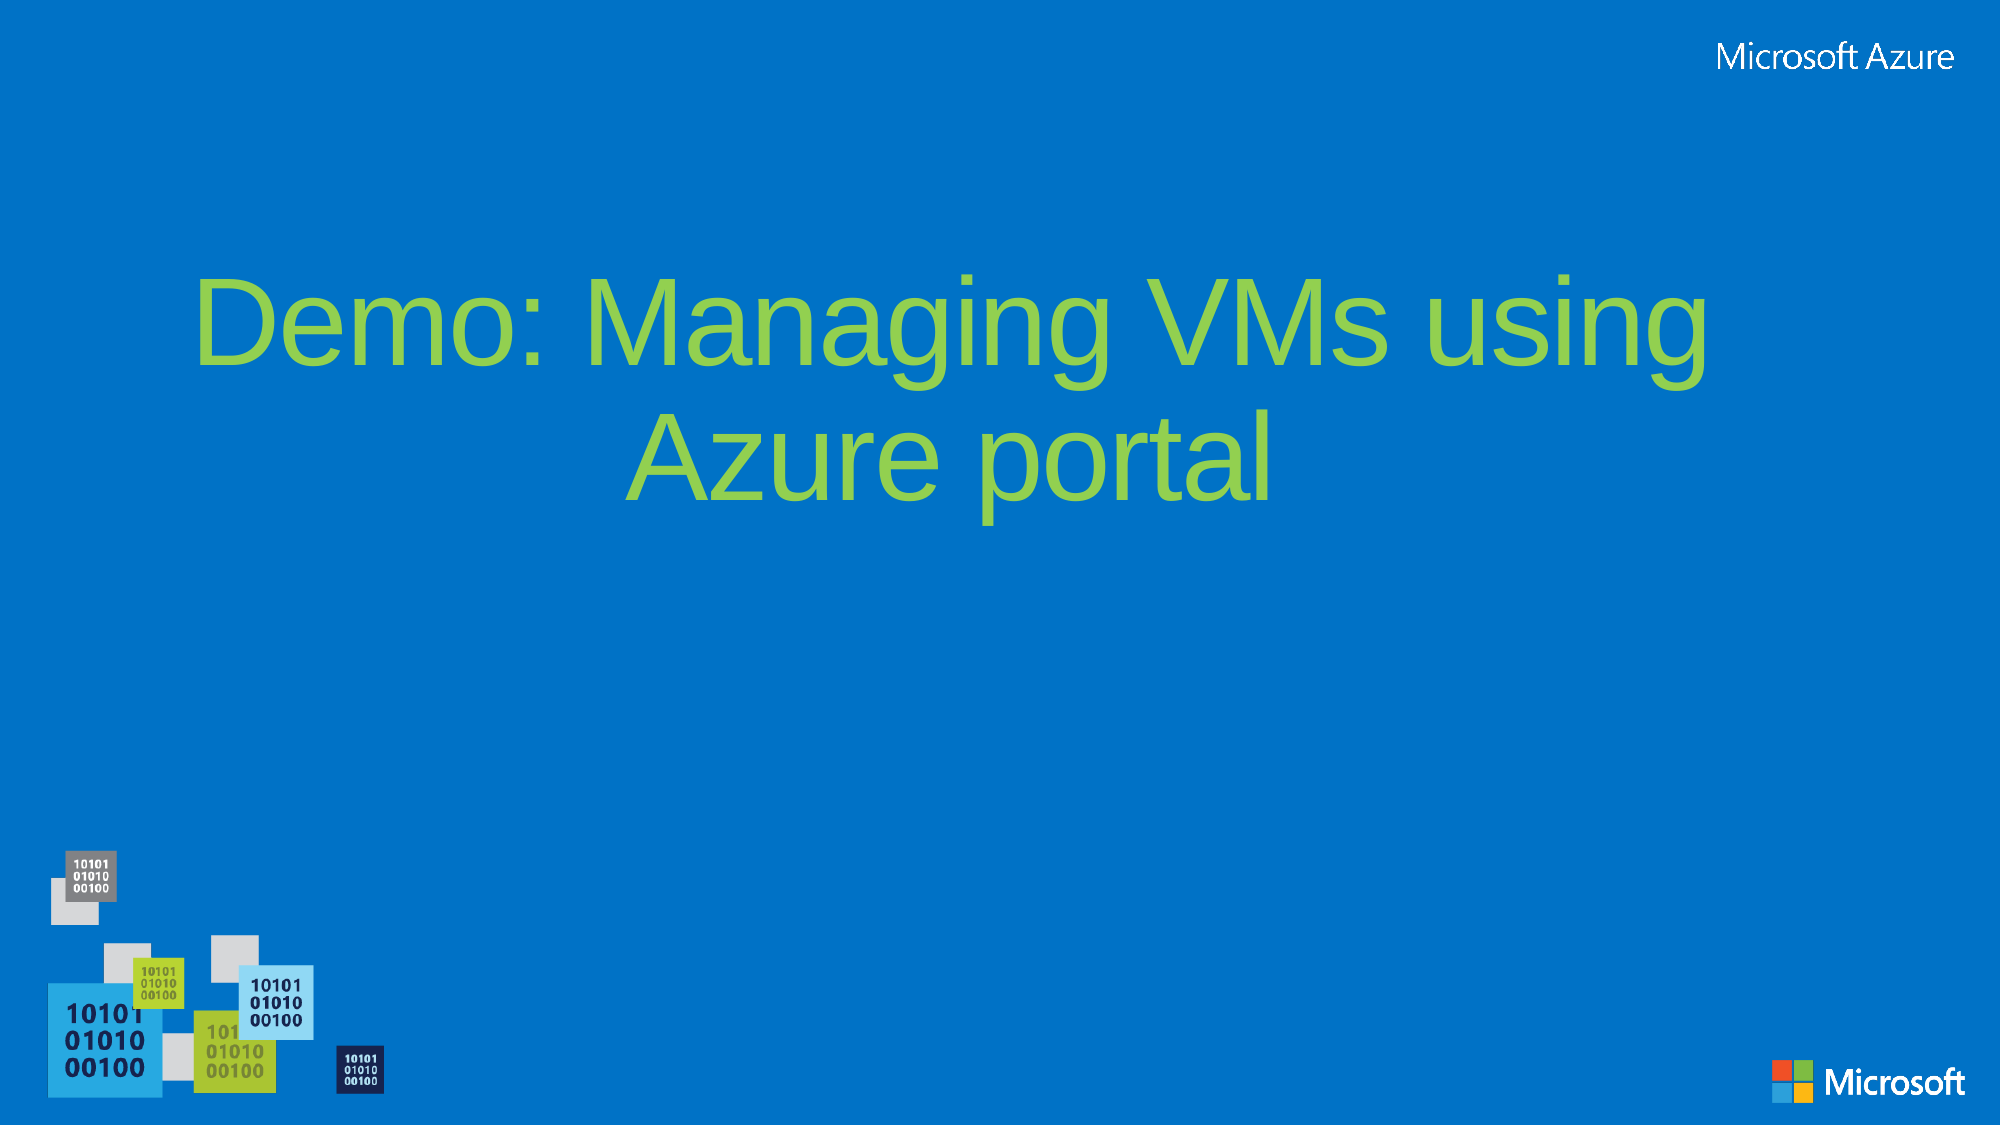

# Demo: Managing VMs using Azure portal